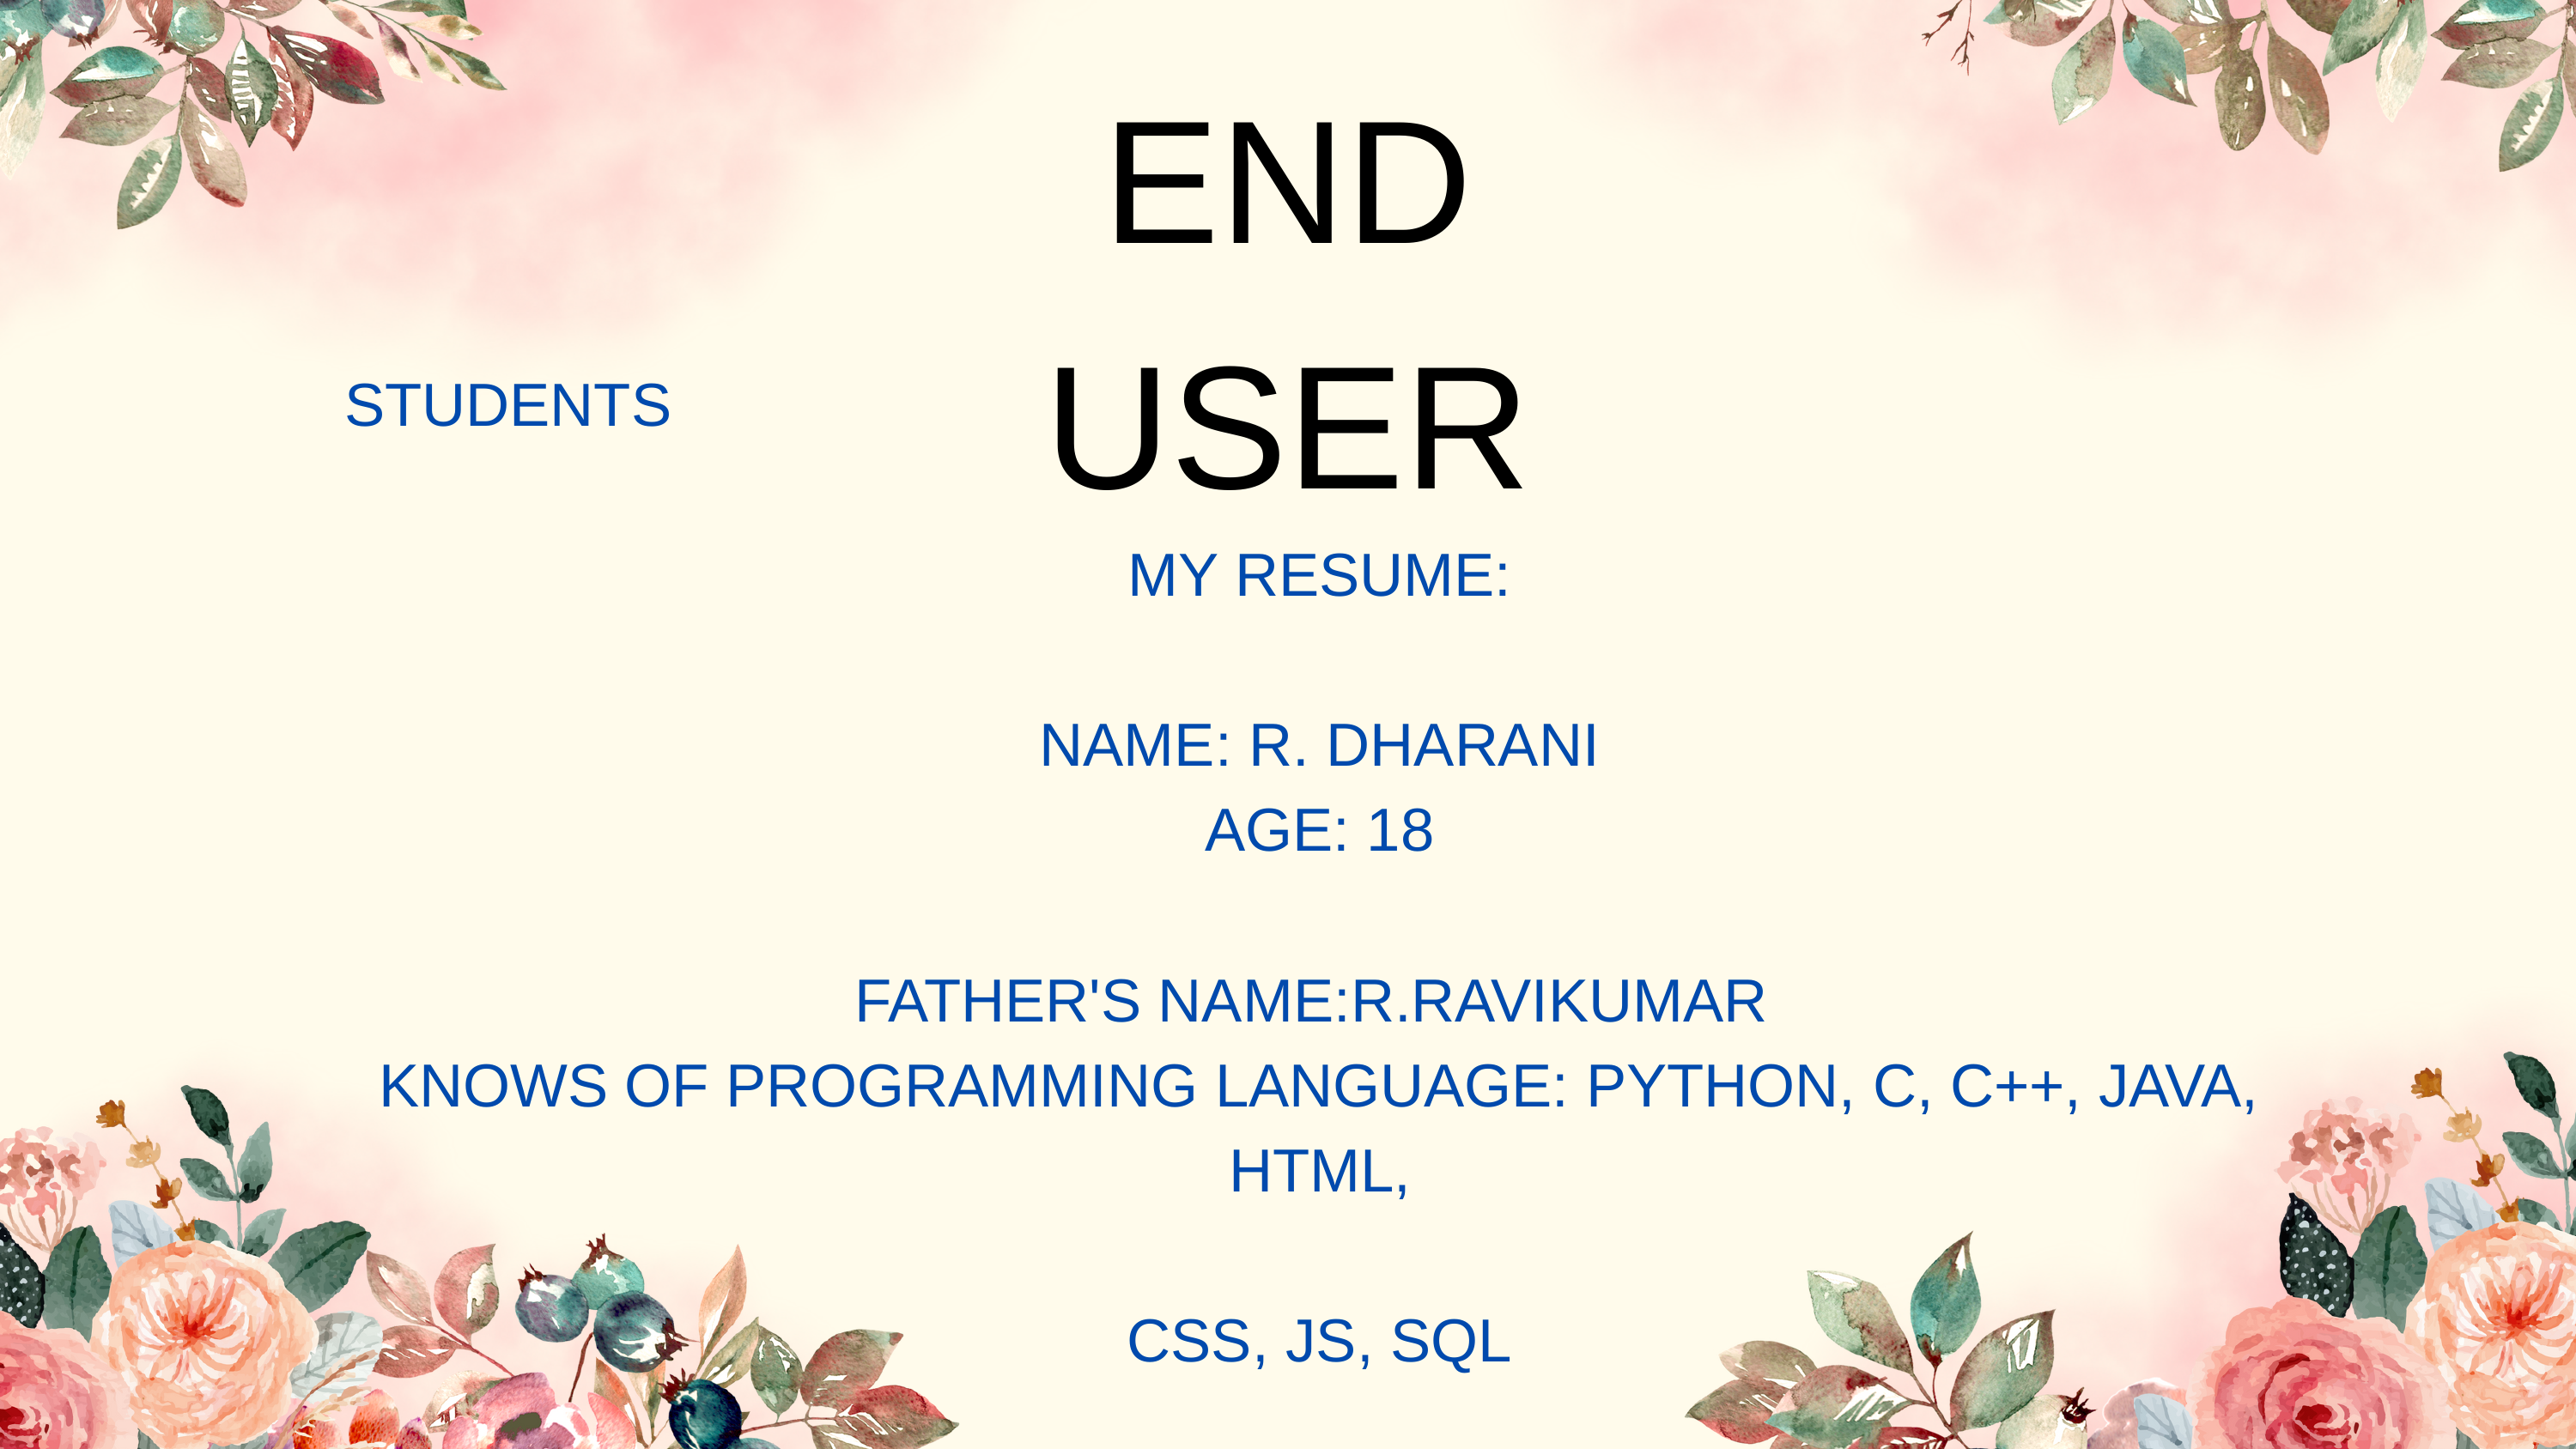

END USER
STUDENTS
MY RESUME:
NAME: R. DHARANI
AGE: 18
FATHER'S NAME:R.RAVIKUMAR
KNOWS OF PROGRAMMING LANGUAGE: PYTHON, C, C++, JAVA, HTML,
CSS, JS, SQL
CONTACT MAIL ID:
dharaniravi1904@gmail.com